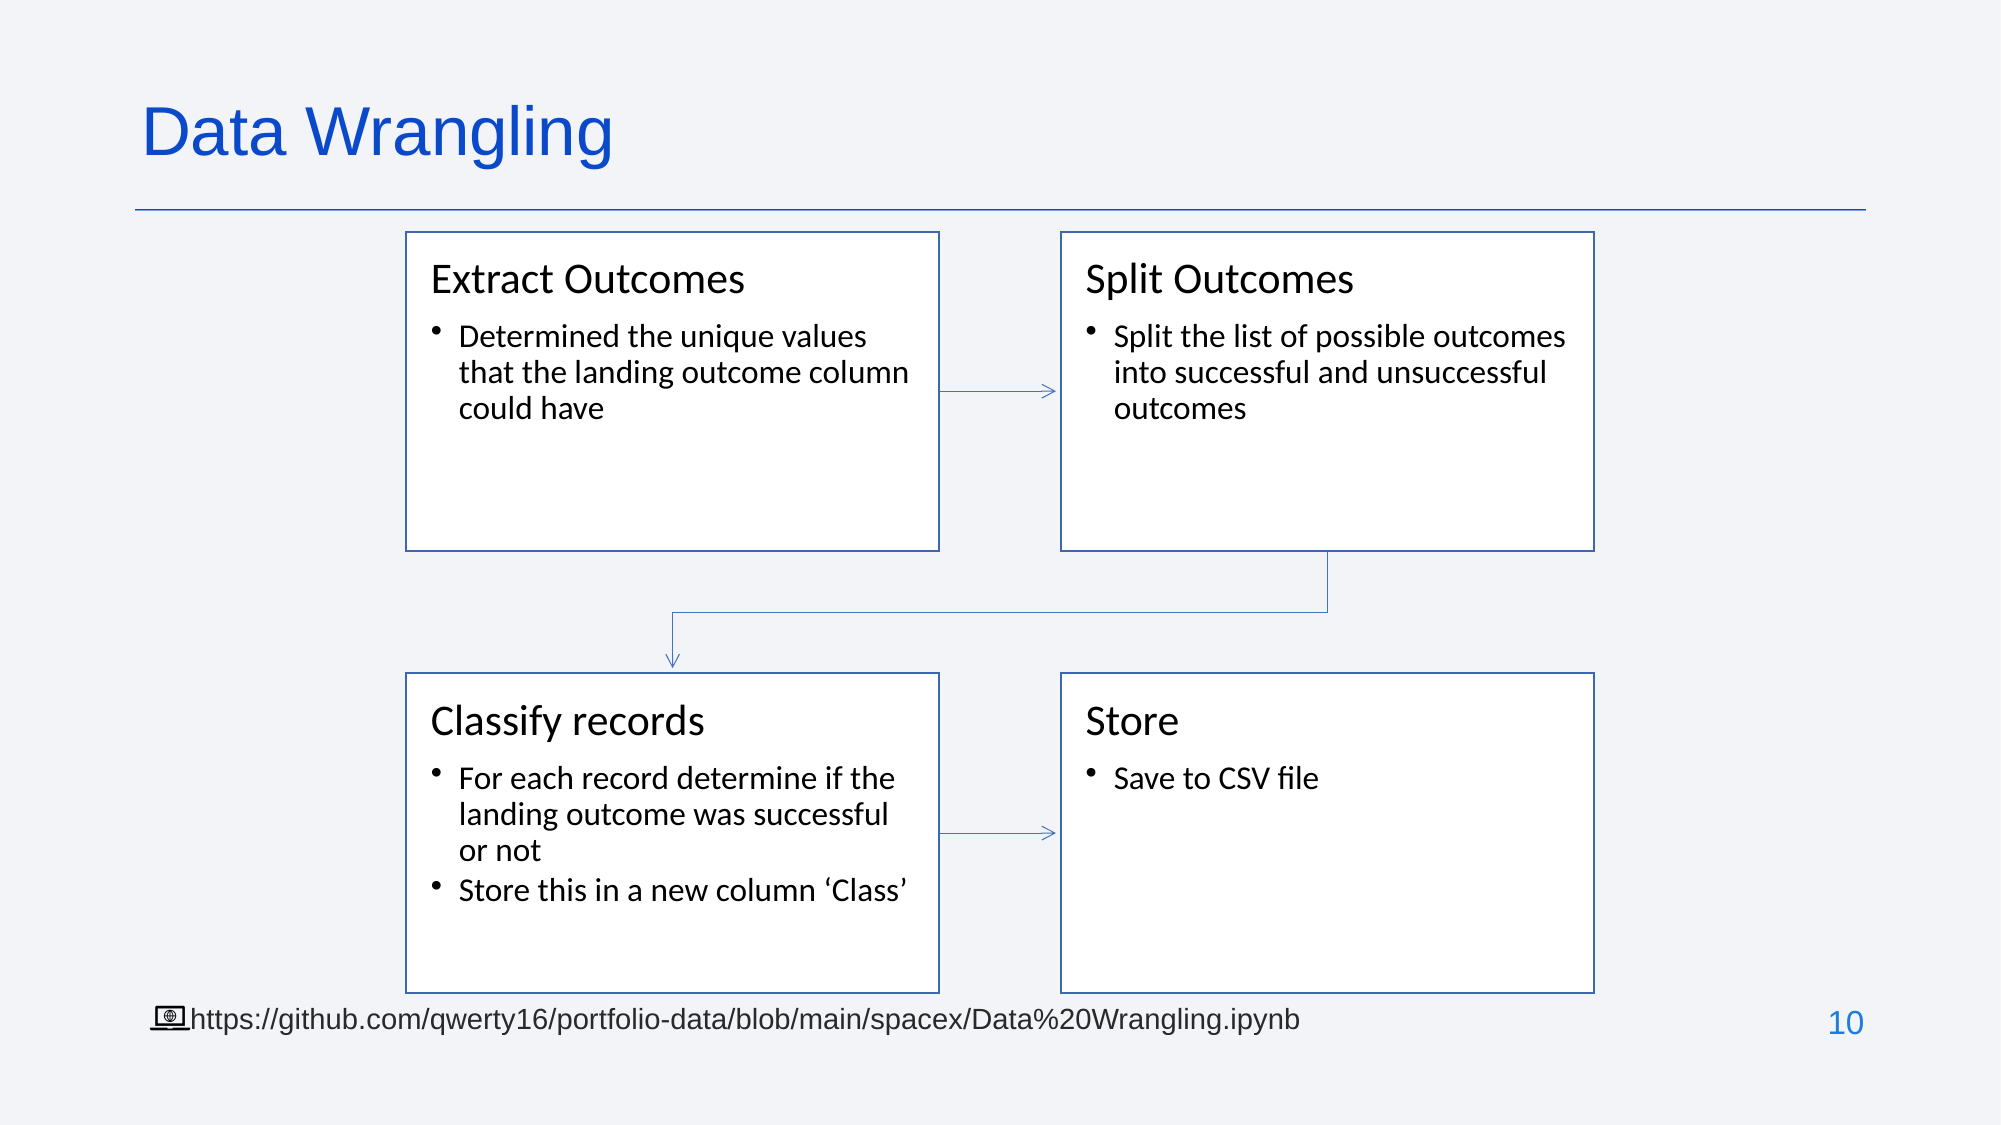

Data Wrangling

Extract Outcomes
Determined the unique values that the landing outcome column could have

Split Outcomes
Split the list of possible outcomes into successful and unsuccessful outcomes

Classify records
For each record determine if the landing outcome was successful or not
Store this in a new column ‘Class’
Store
Save to CSV file
10
https://github.com/qwerty16/portfolio-data/blob/main/spacex/Data%20Wrangling.ipynb